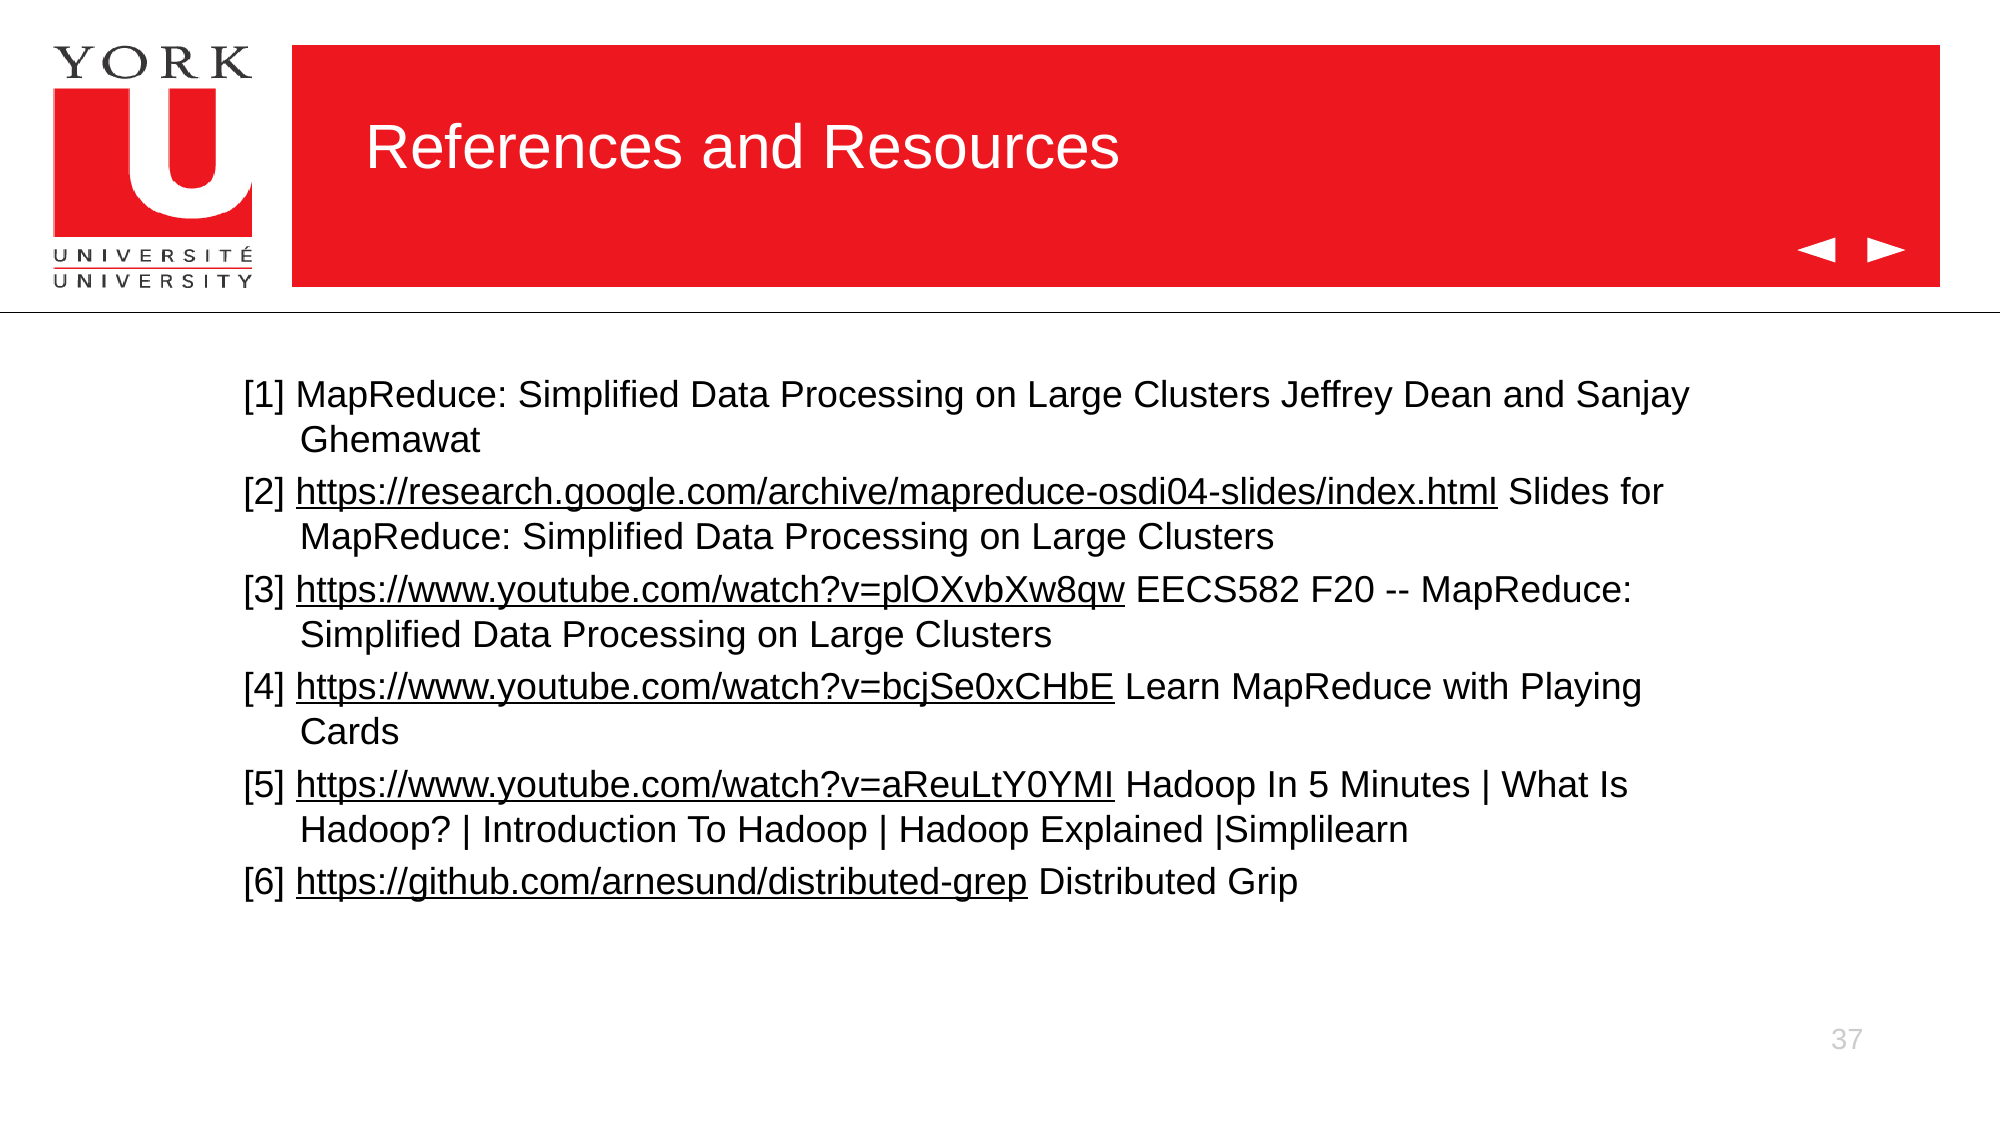

# References and Resources
[1] MapReduce: Simplified Data Processing on Large Clusters Jeffrey Dean and Sanjay Ghemawat
[2] https://research.google.com/archive/mapreduce-osdi04-slides/index.html Slides for MapReduce: Simplified Data Processing on Large Clusters
[3] https://www.youtube.com/watch?v=plOXvbXw8qw EECS582 F20 -- MapReduce: Simplified Data Processing on Large Clusters
[4] https://www.youtube.com/watch?v=bcjSe0xCHbE Learn MapReduce with Playing Cards
[5] https://www.youtube.com/watch?v=aReuLtY0YMI Hadoop In 5 Minutes | What Is Hadoop? | Introduction To Hadoop | Hadoop Explained |Simplilearn
[6] https://github.com/arnesund/distributed-grep Distributed Grip
37